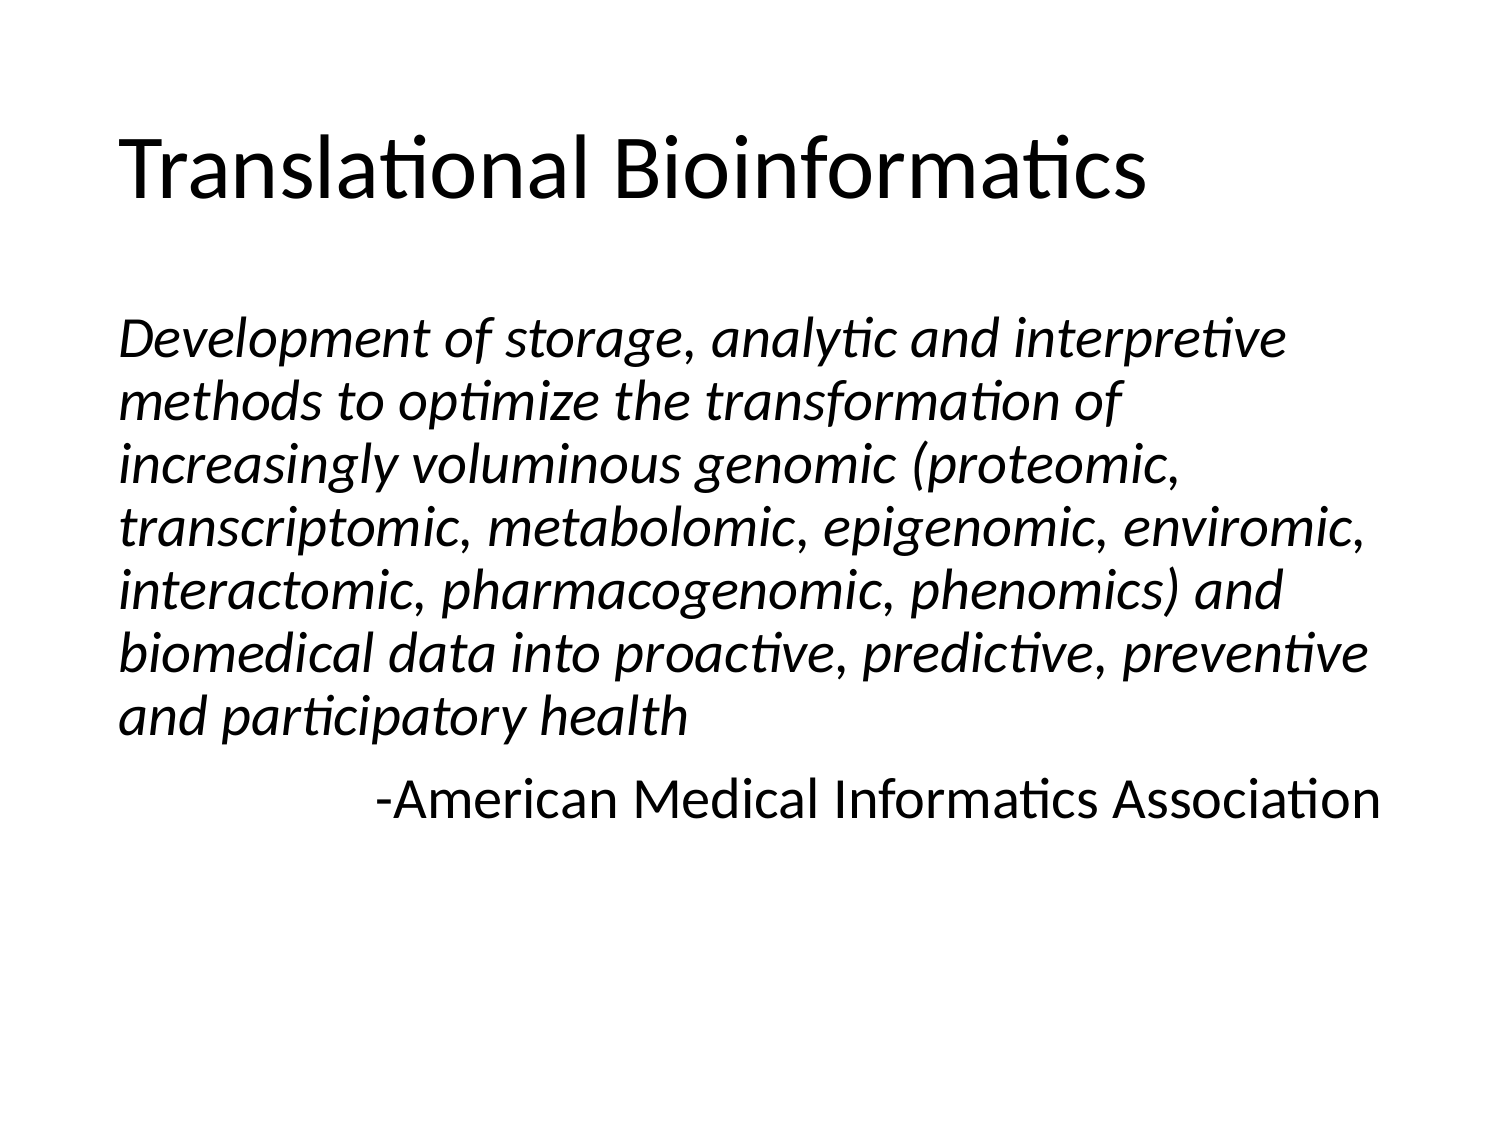

# Translational Bioinformatics
Development of storage, analytic and interpretive methods to optimize the transformation of increasingly voluminous genomic (proteomic, transcriptomic, metabolomic, epigenomic, enviromic, interactomic, pharmacogenomic, phenomics) and biomedical data into proactive, predictive, preventive and participatory health
-American Medical Informatics Association